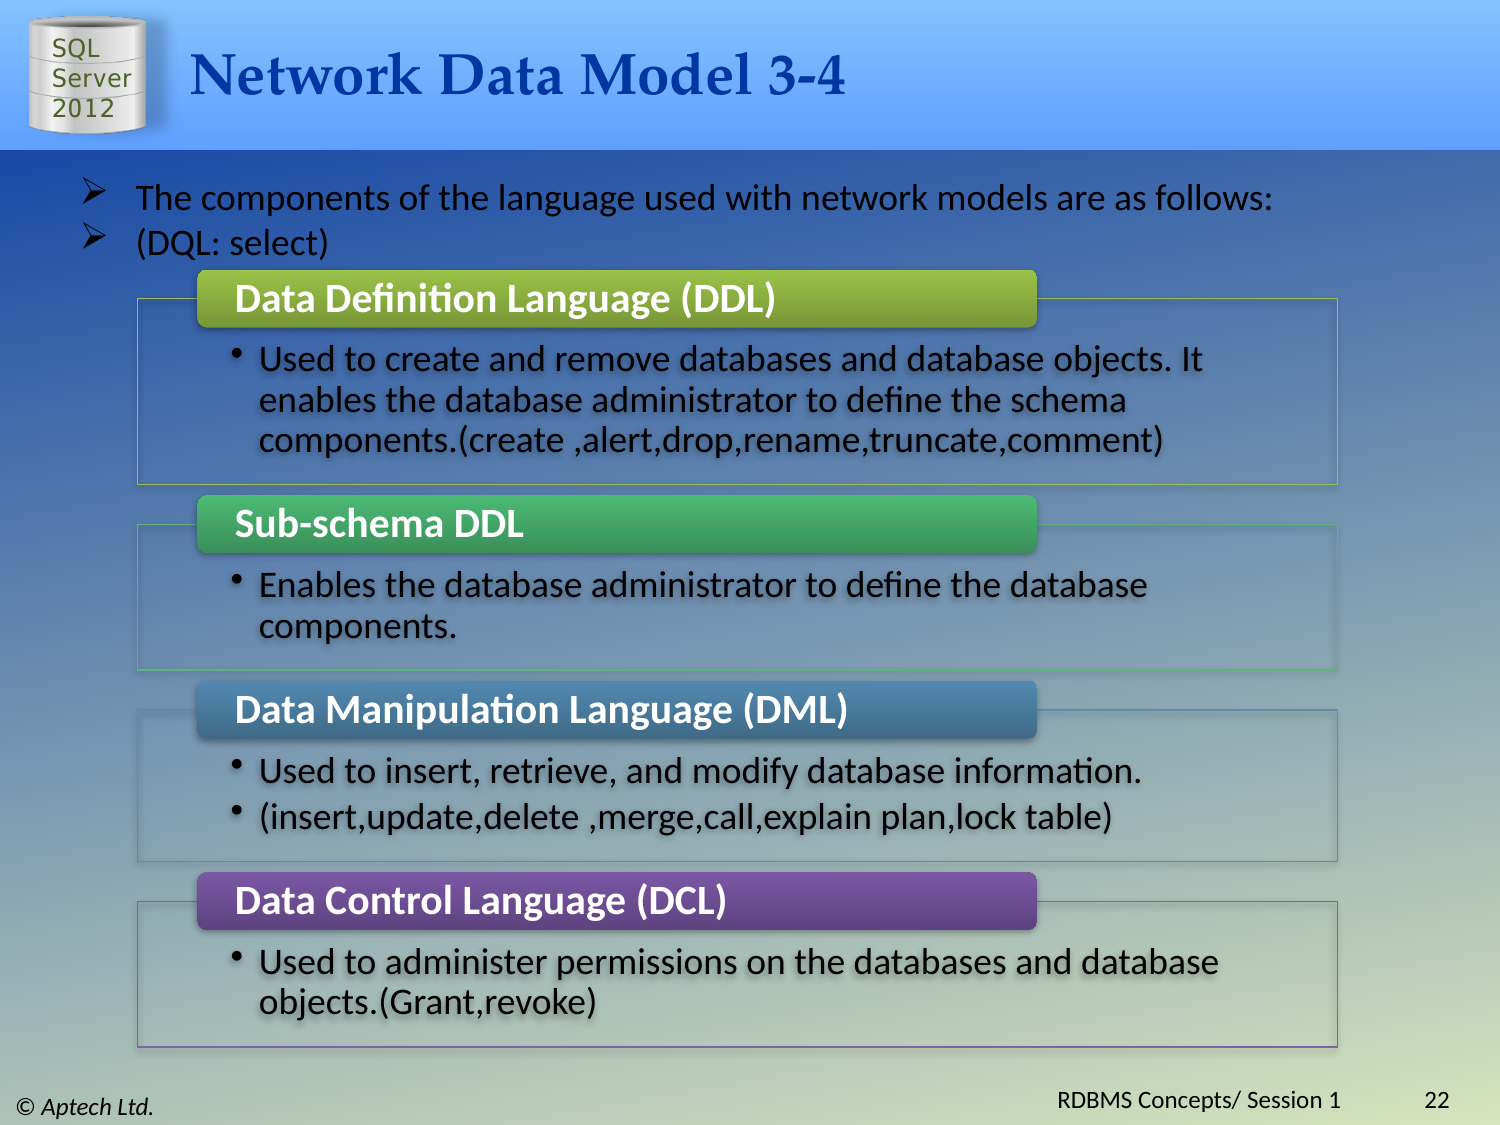

# Network Data Model 3-4
The components of the language used with network models are as follows:
(DQL: select)
Used to create and remove databases and database objects. It enables the database administrator to define the schema components.(create ,alert,drop,rename,truncate,comment)
Data Definition Language (DDL)
Enables the database administrator to define the database components.
Sub-schema DDL
Used to insert, retrieve, and modify database information.
(insert,update,delete ,merge,call,explain plan,lock table)
Data Manipulation Language (DML)
Used to administer permissions on the databases and database objects.(Grant,revoke)
Data Control Language (DCL)
RDBMS Concepts/ Session 1
22